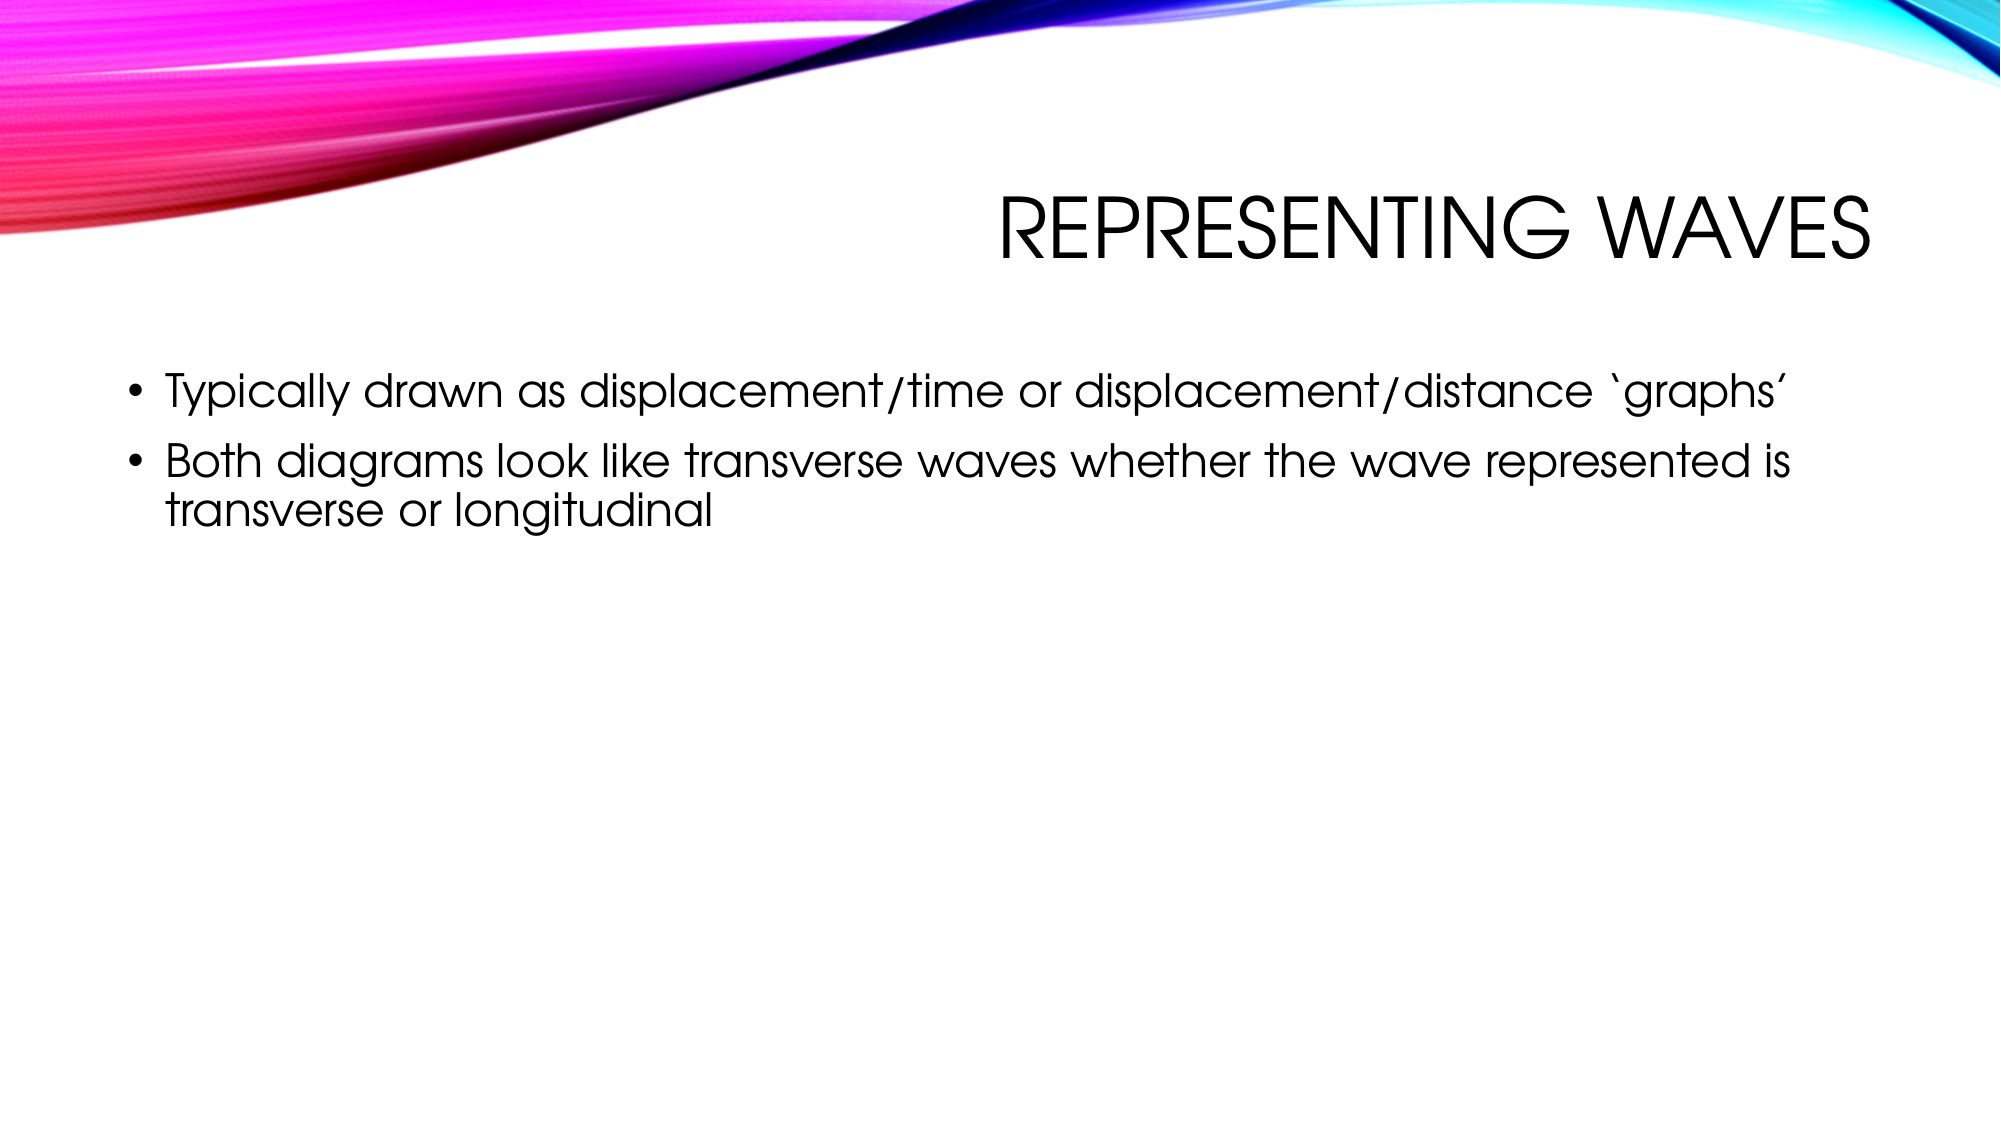

# Representing Waves
Typically drawn as displacement/time or displacement/distance ‘graphs’
Both diagrams look like transverse waves whether the wave represented is transverse or longitudinal